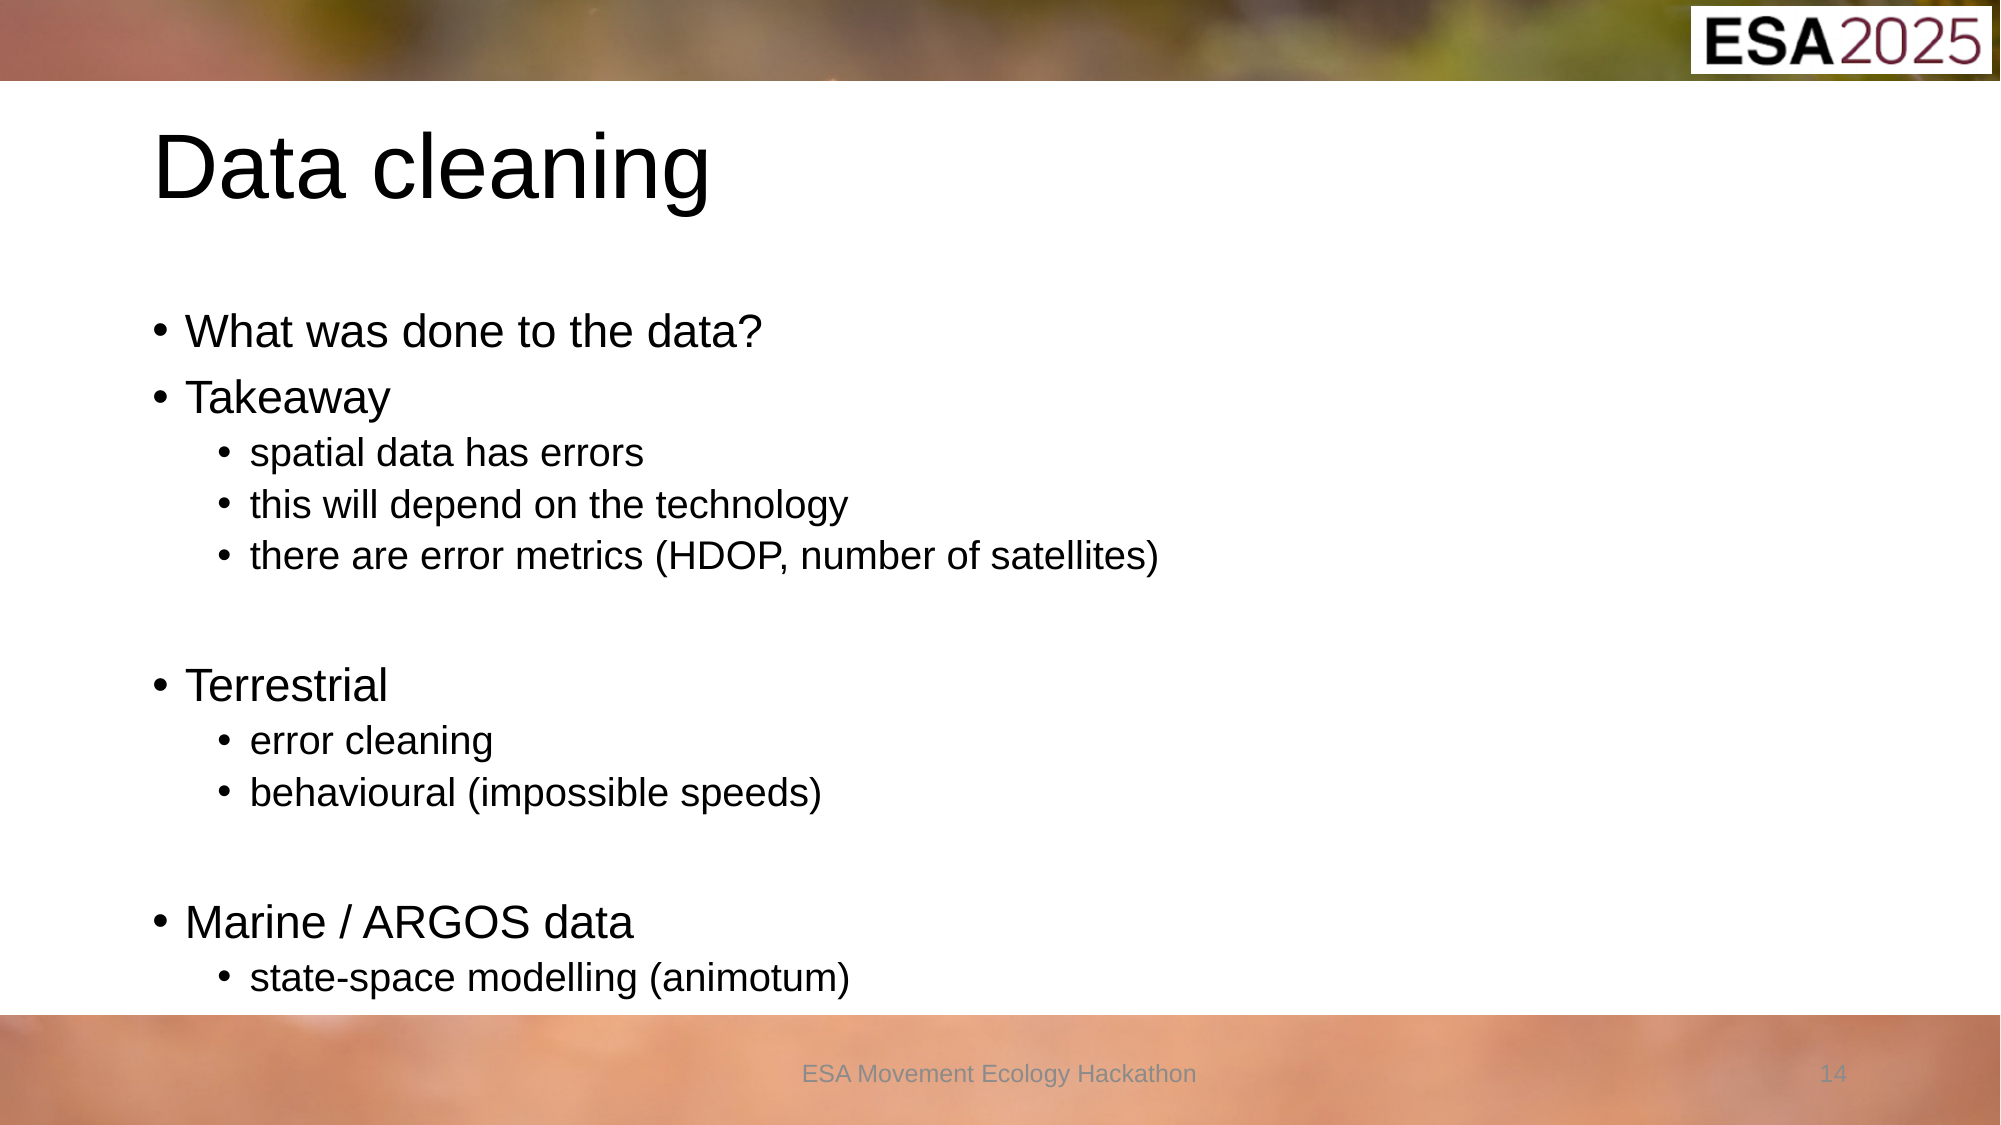

# Data cleaning
What was done to the data?
Takeaway
spatial data has errors
this will depend on the technology
there are error metrics (HDOP, number of satellites)

Terrestrial
error cleaning
behavioural (impossible speeds)

Marine / ARGOS data
state-space modelling (animotum)
ESA Movement Ecology Hackathon
14